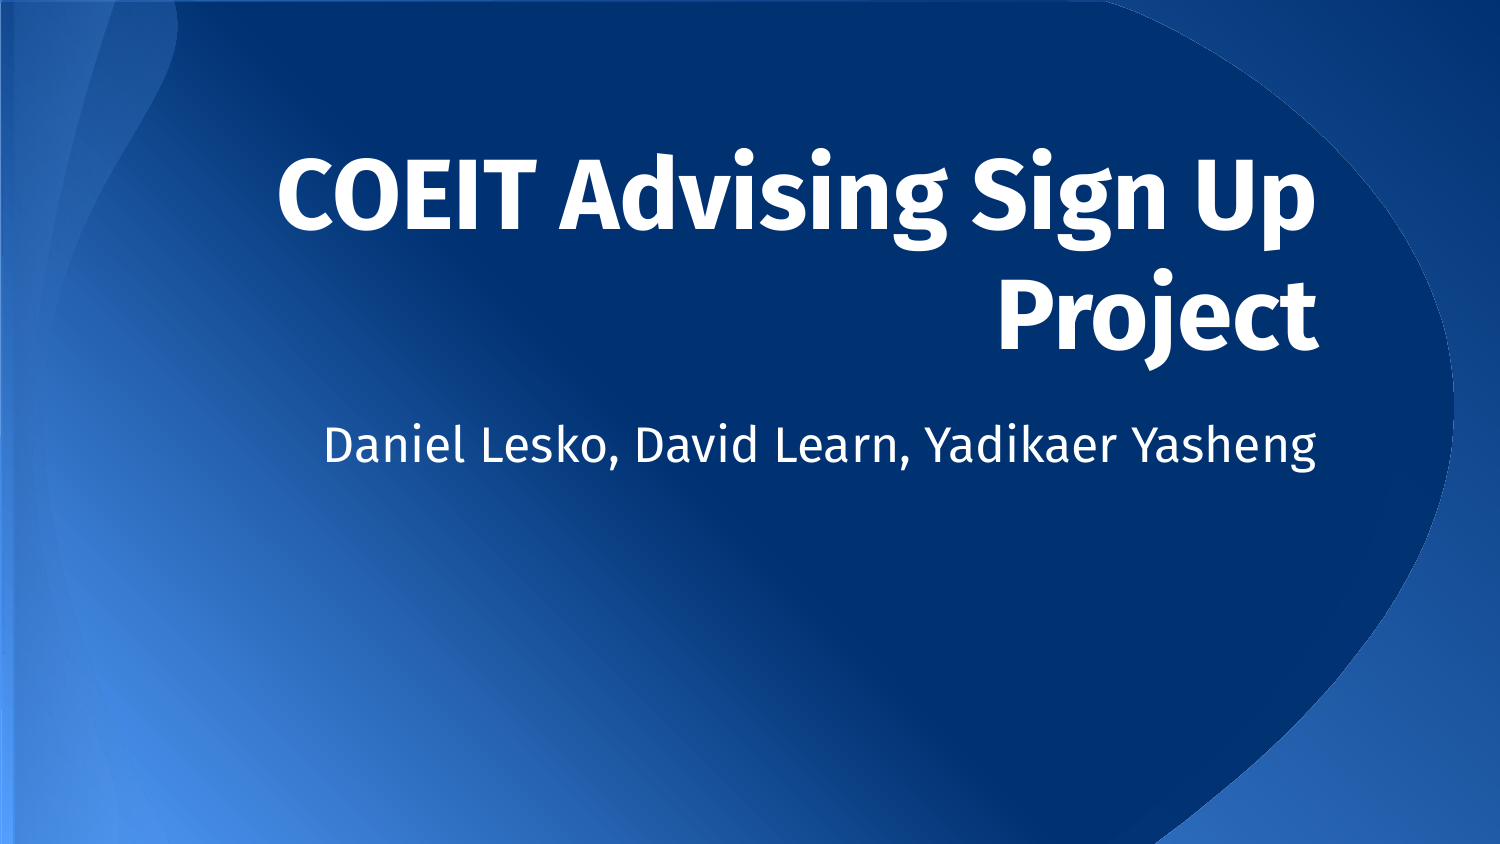

# COEIT Advising Sign Up Project
Daniel Lesko, David Learn, Yadikaer Yasheng